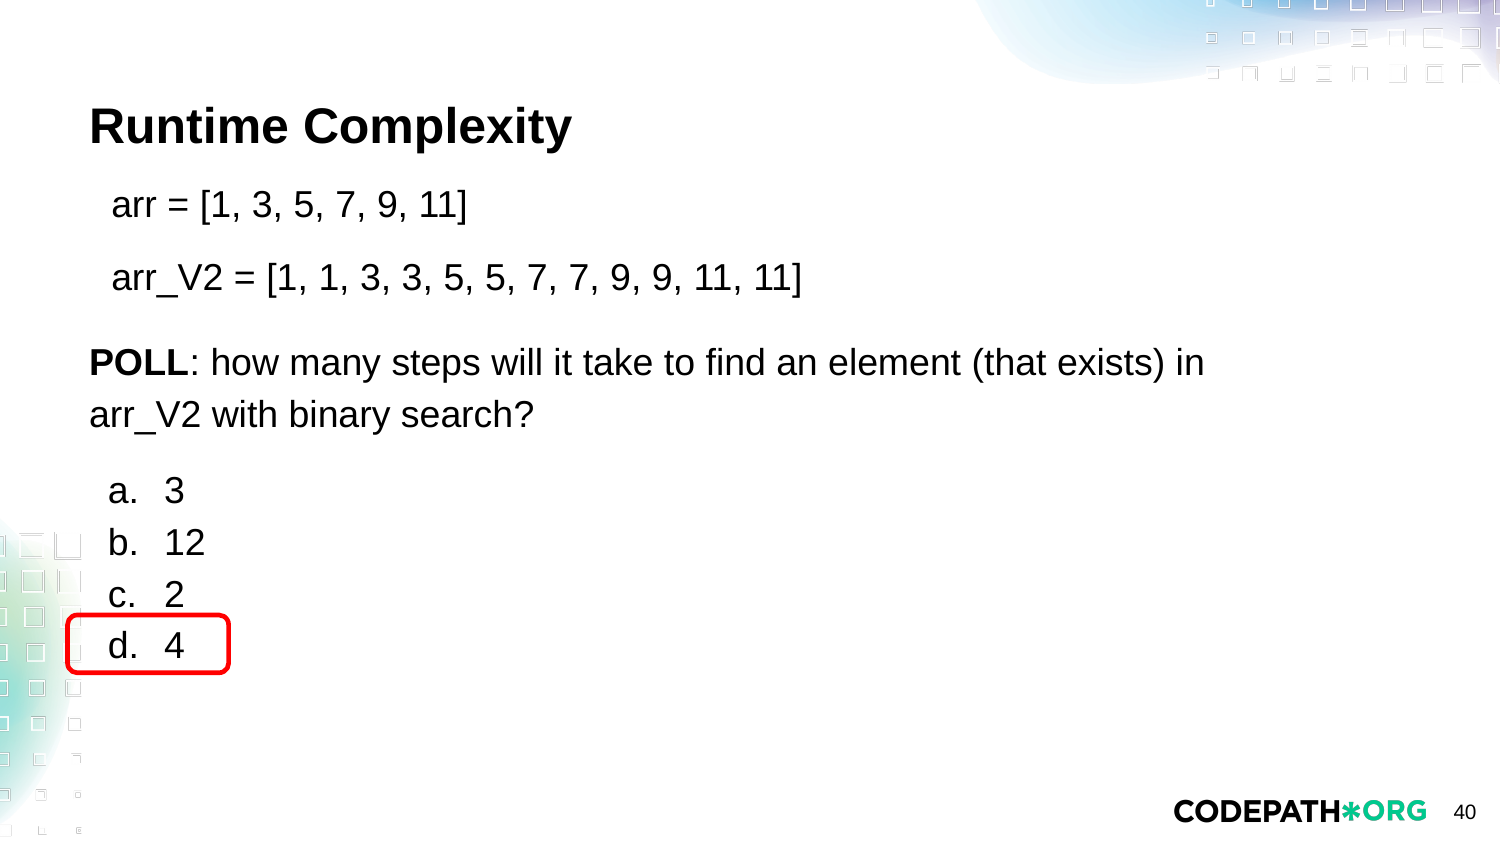

# Runtime Complexity
arr = [1, 3, 5, 7, 9, 11]
arr_V2 = [1, 1, 3, 3, 5, 5, 7, 7, 9, 9, 11, 11]
POLL: how many steps will it take to find an element (that exists) in arr_V2 with binary search?
3
12
2
4

40